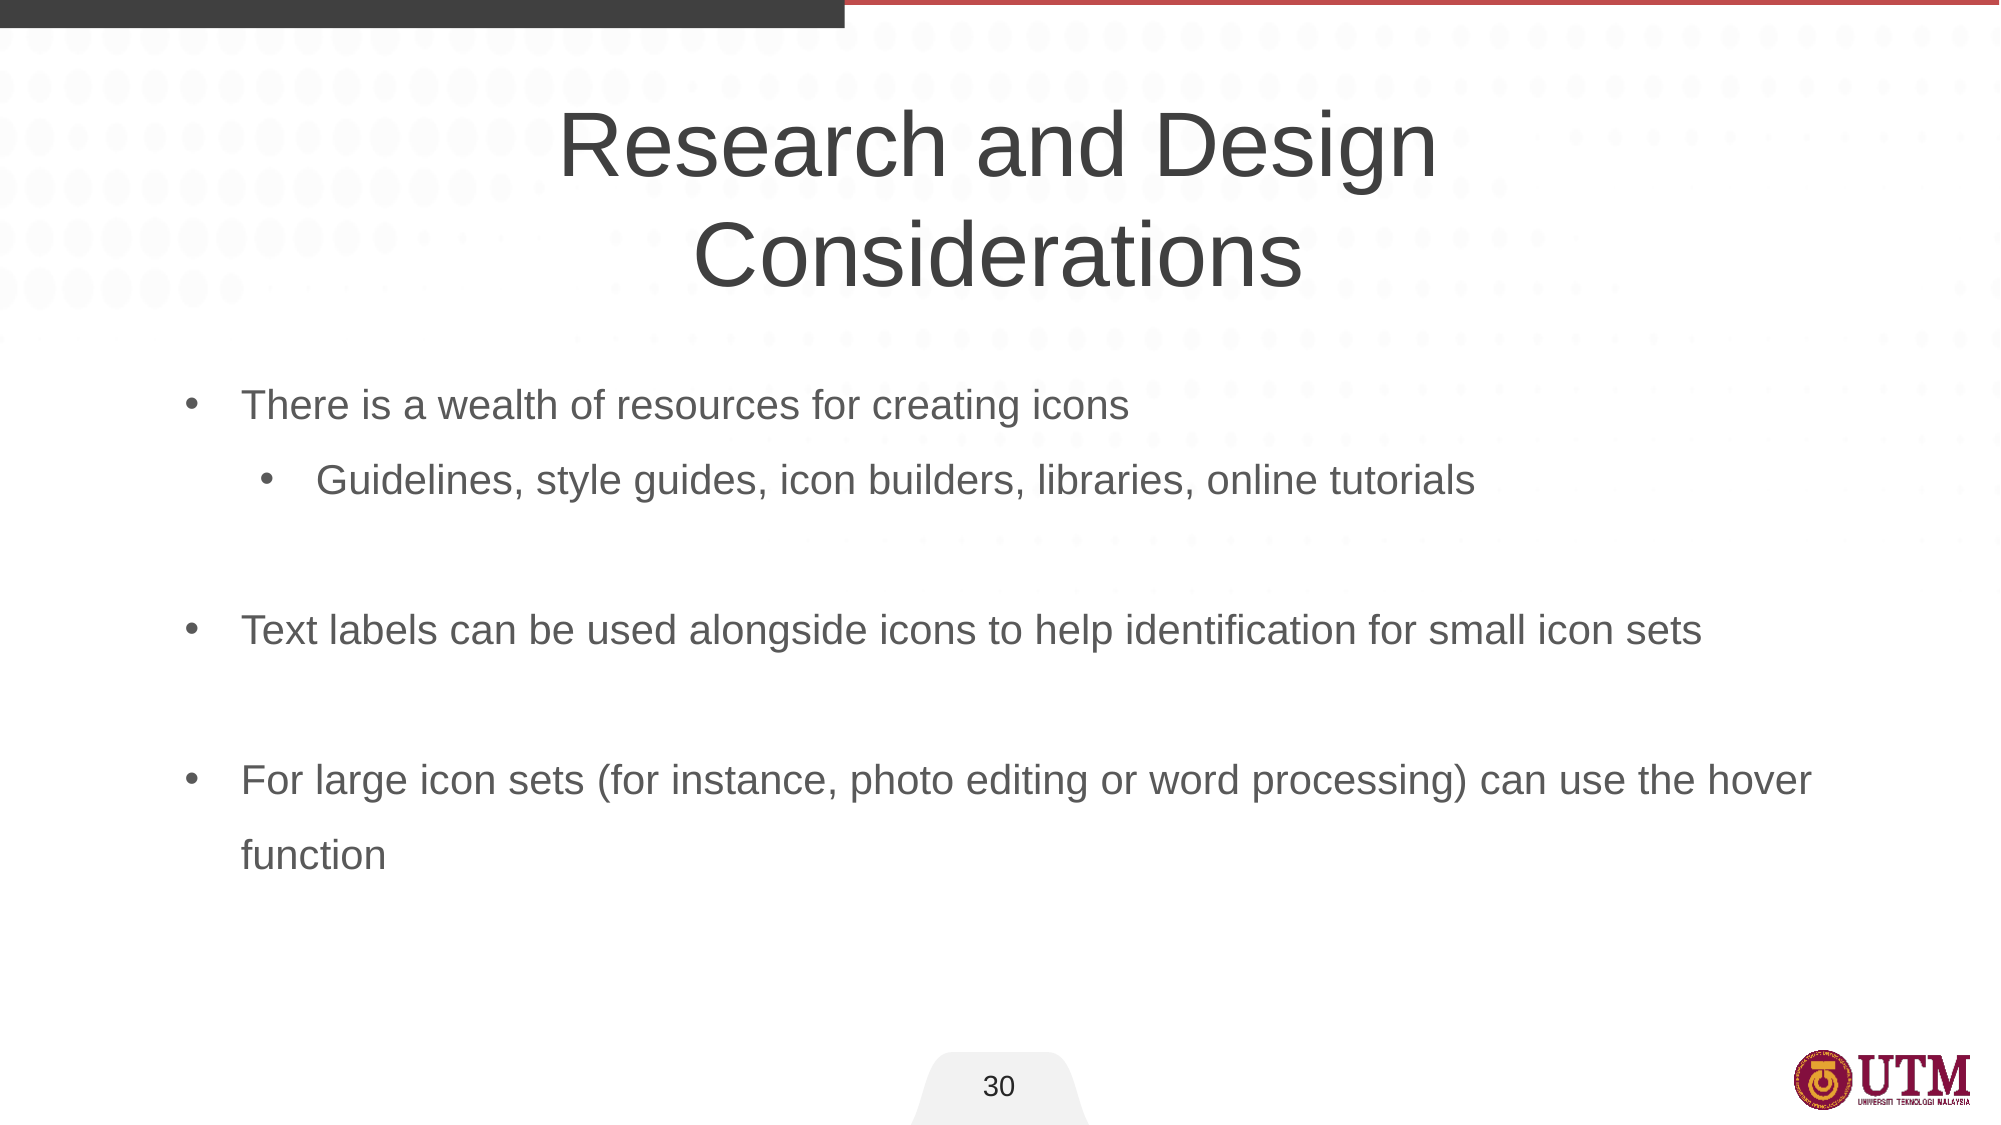

Research and Design
Considerations
There is a wealth of resources for creating icons
Guidelines, style guides, icon builders, libraries, online tutorials

Text labels can be used alongside icons to help identification for small icon sets

For large icon sets (for instance, photo editing or word processing) can use the hover function
30